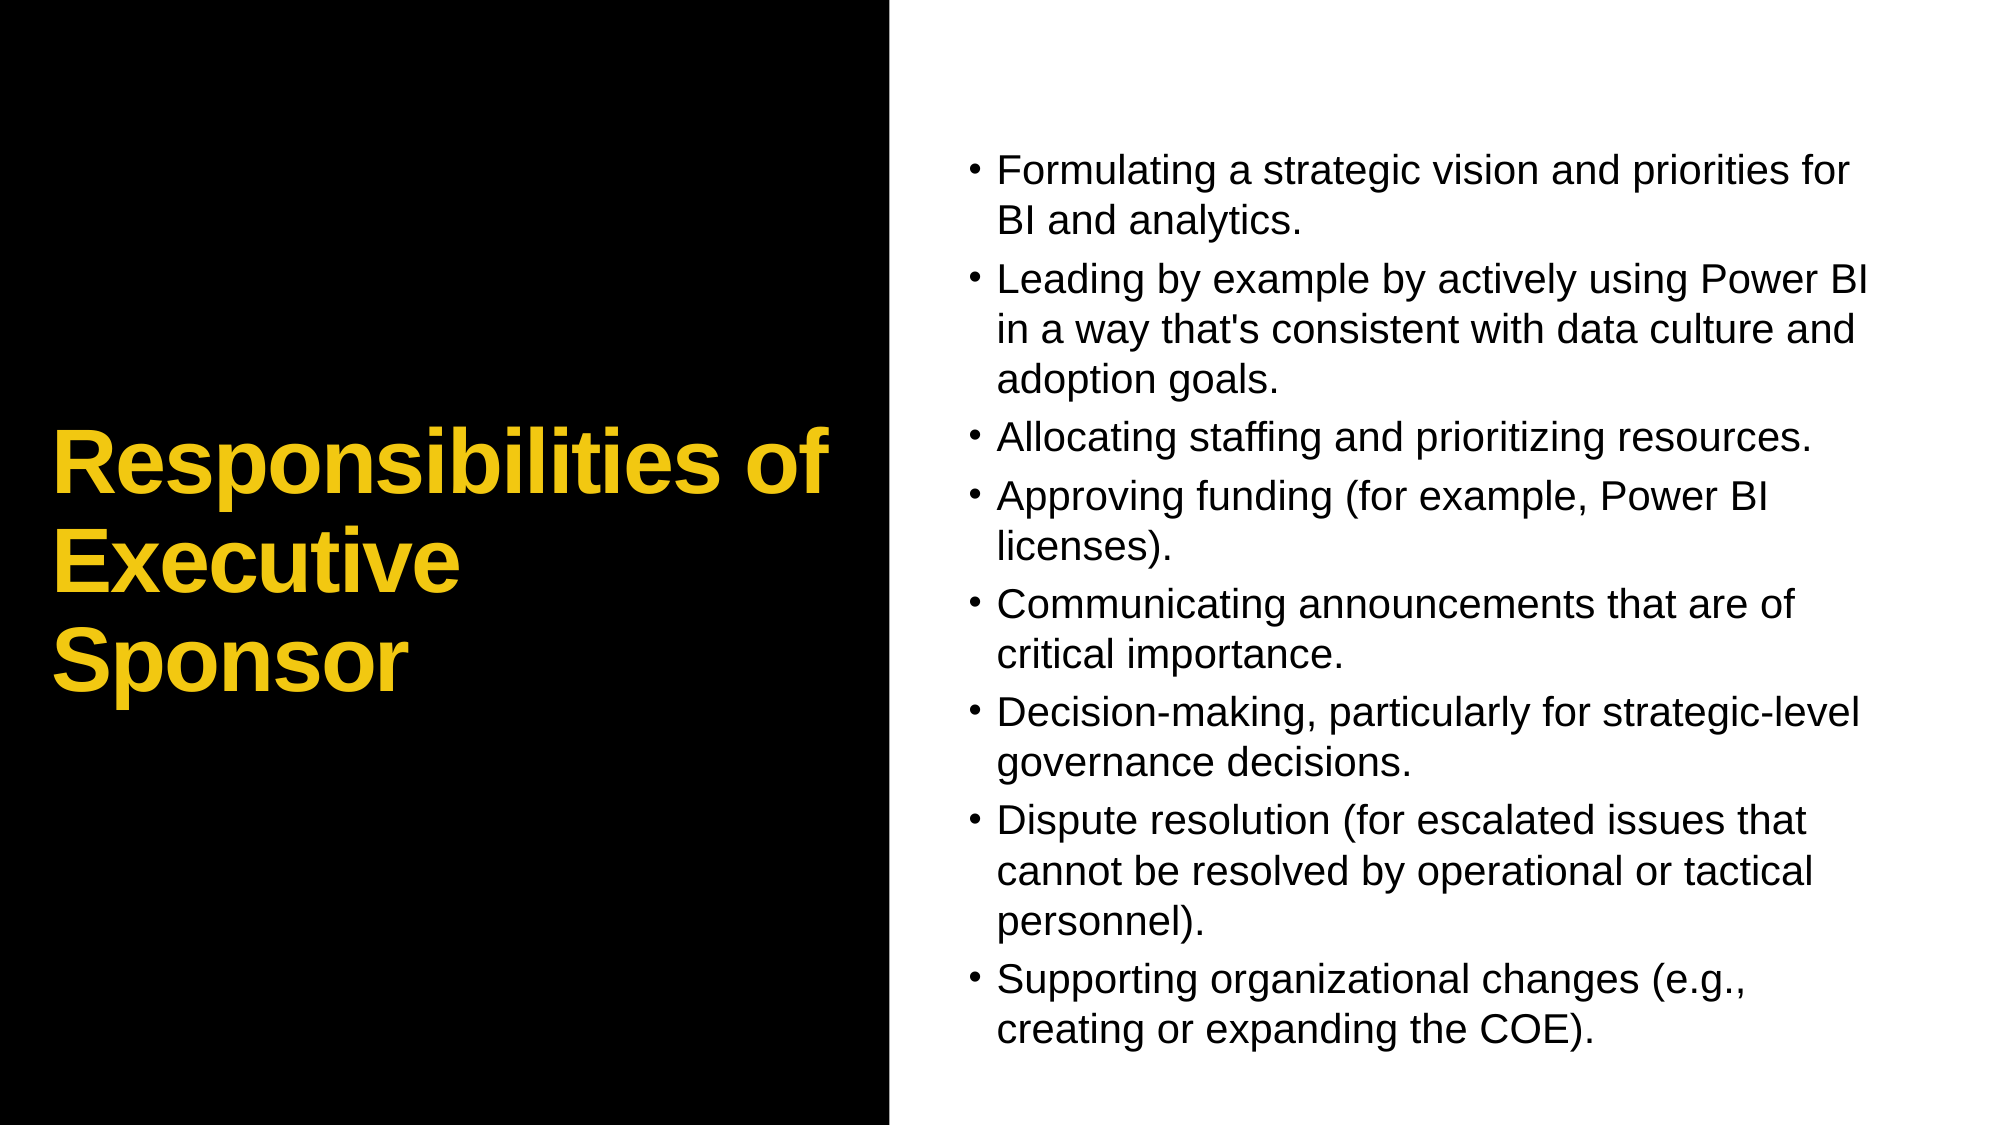

Formulating a strategic vision and priorities for BI and analytics.
Leading by example by actively using Power BI in a way that's consistent with data culture and adoption goals.
Allocating staffing and prioritizing resources.
Approving funding (for example, Power BI licenses).
Communicating announcements that are of critical importance.
Decision-making, particularly for strategic-level governance decisions.
Dispute resolution (for escalated issues that cannot be resolved by operational or tactical personnel).
Supporting organizational changes (e.g., creating or expanding the COE).

# Responsibilities of Executive Sponsor